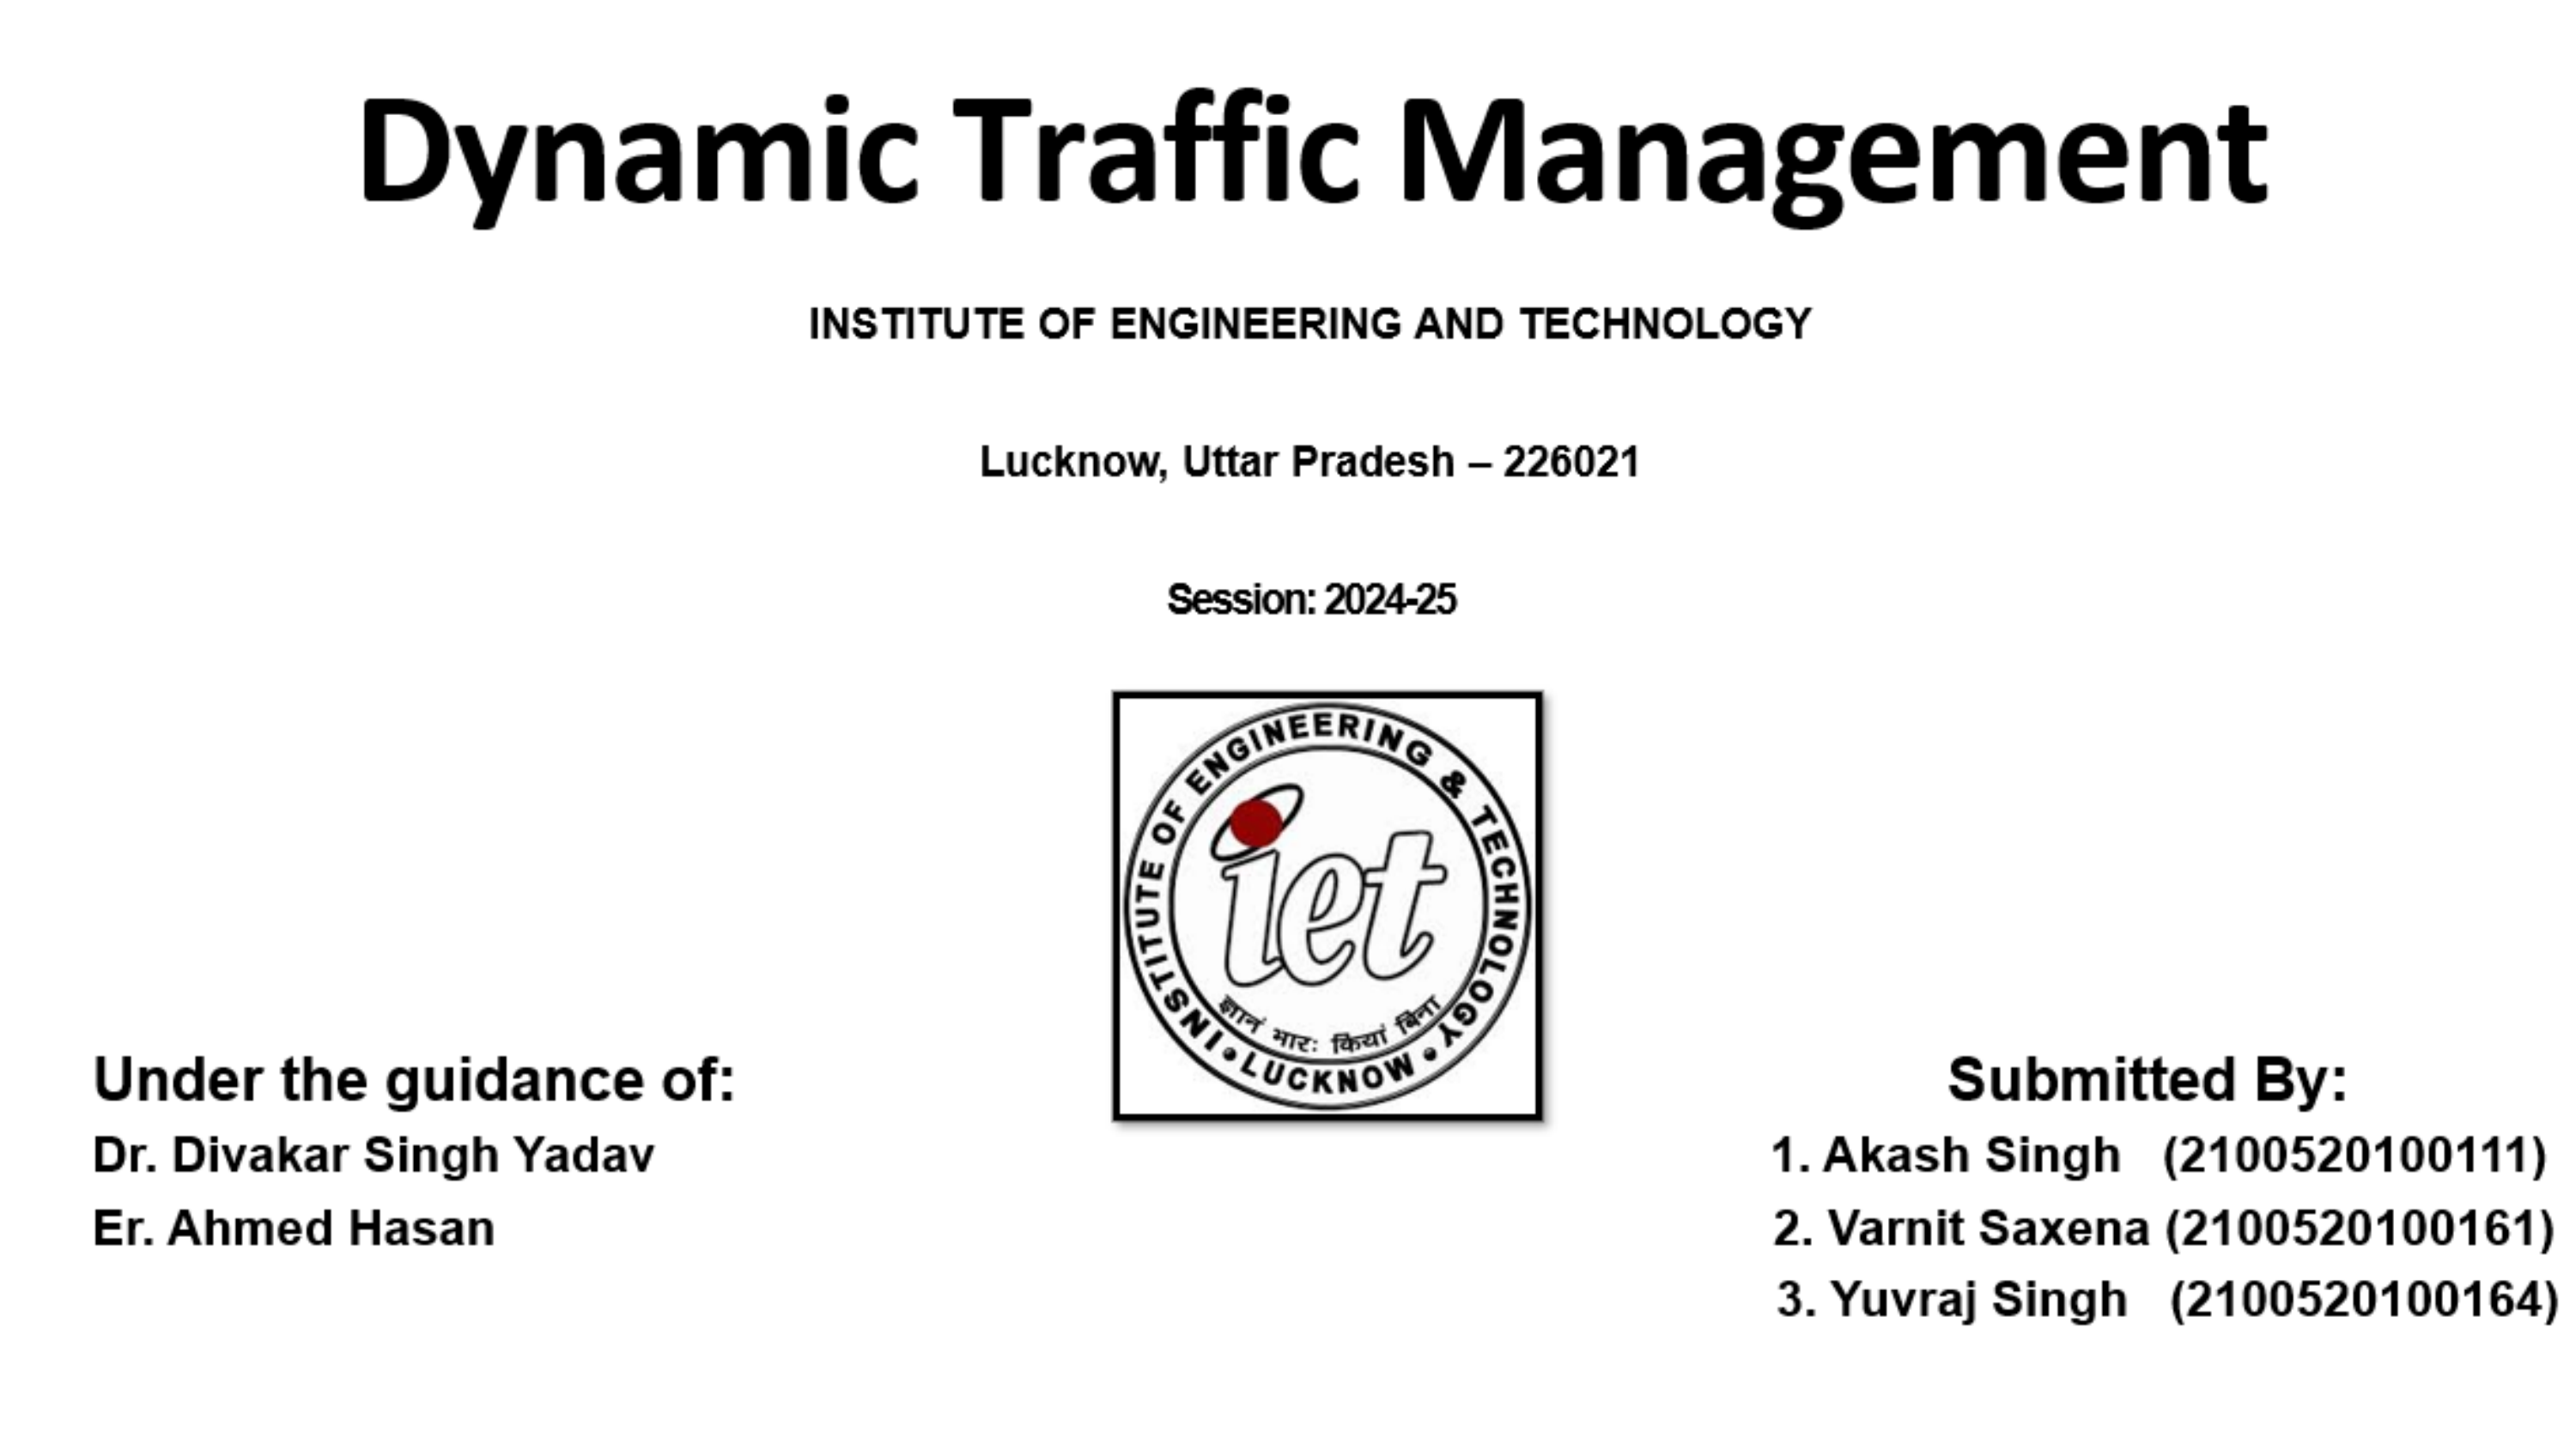

Dynamic Traffic Management
INSTITUTE OF ENGINEERING AND TECHNOLOGY
Lucknow, Uttar Pradesh – 226021
Session: 2024-25

Under the guidance of:                                                                          Submitted By:
Dr. Divakar Singh Yadav                                                                                  1. Akash Singh   (2100520100111)
Er. Ahmed Hasan                                                                                              2. Varnit Saxena (2100520100161)
                                                                                                                            3. Yuvraj Singh   (2100520100164)